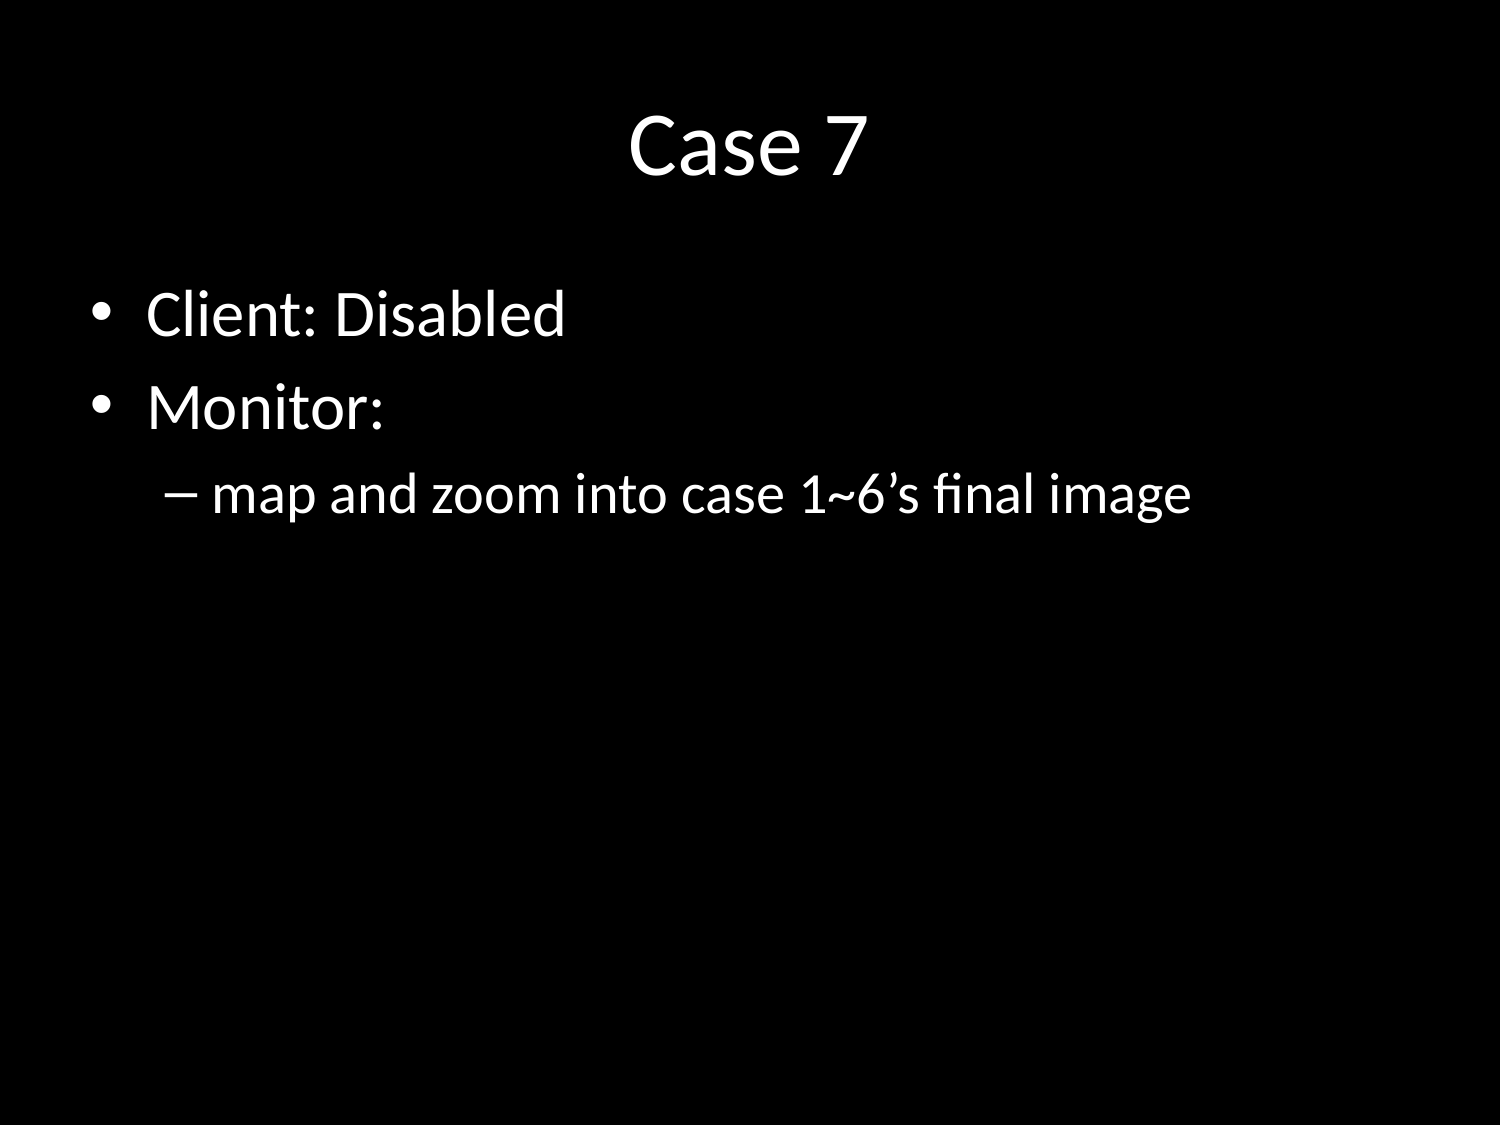

Case 7
Client: Disabled
Monitor:
map and zoom into case 1~6’s final image